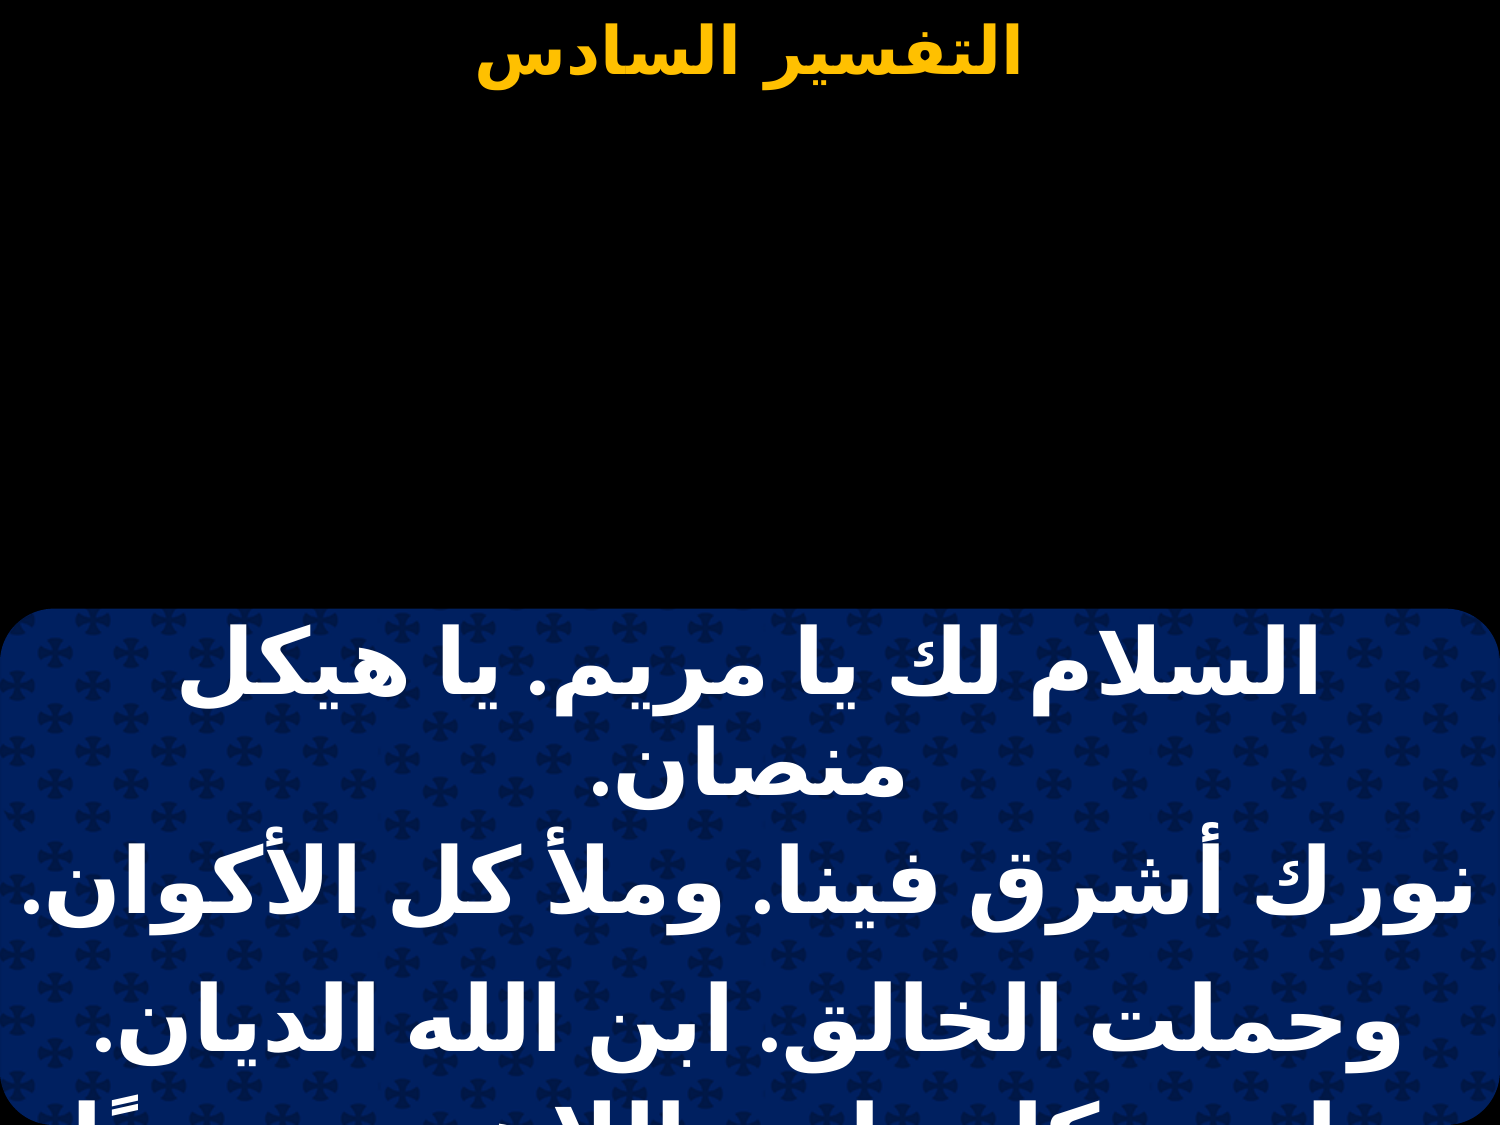

#
| السلام لك يا مريم. يا هيكل منصان. |
| --- |
| نورك أشرق فينا. وملأ كل الأكوان. |
|  |
| وحملت الخالق. ابن الله الديان. |
| وولدتيه كإنسان. باللاهوت متحدًا. |